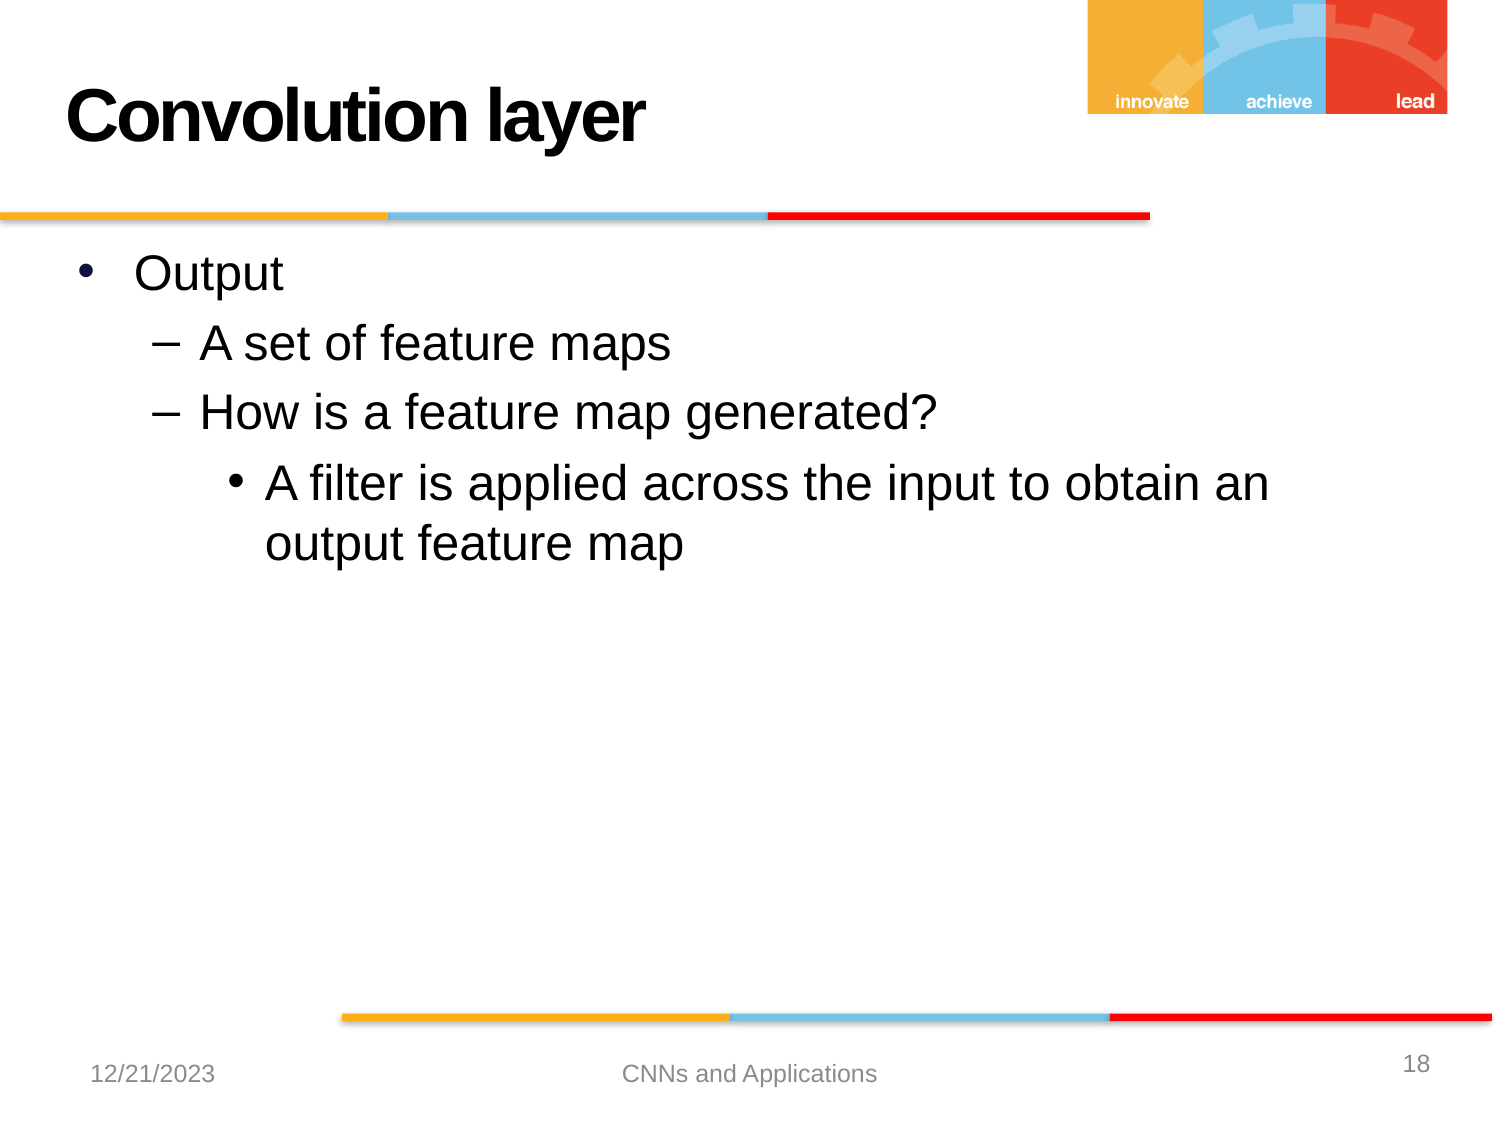

Convolution layer
Output
A set of feature maps
How is a feature map generated?
A filter is applied across the input to obtain an output feature map

18
12/21/2023
CNNs and Applications